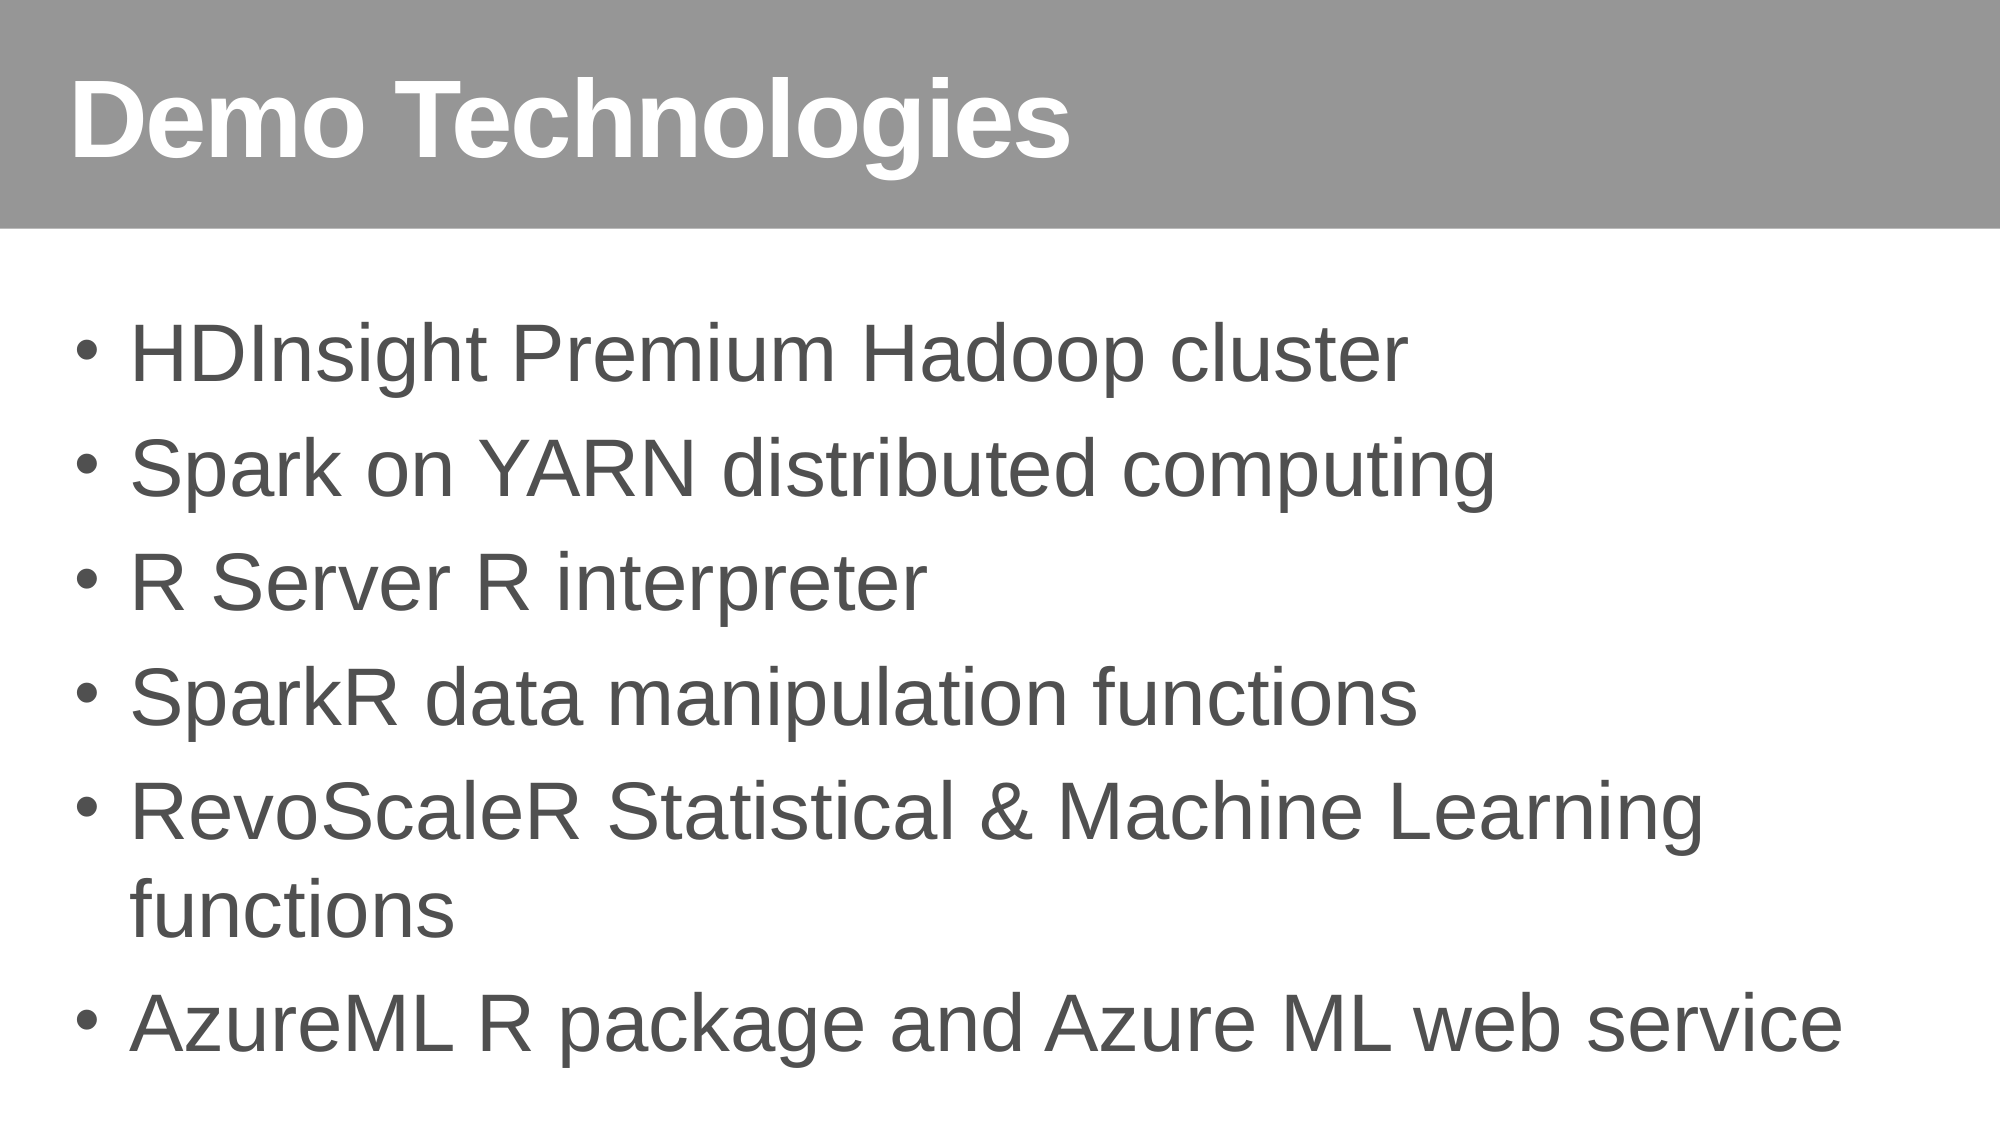

# Demo Technologies
HDInsight Premium Hadoop cluster
Spark on YARN distributed computing
R Server R interpreter
SparkR data manipulation functions
RevoScaleR Statistical & Machine Learning functions
AzureML R package and Azure ML web service